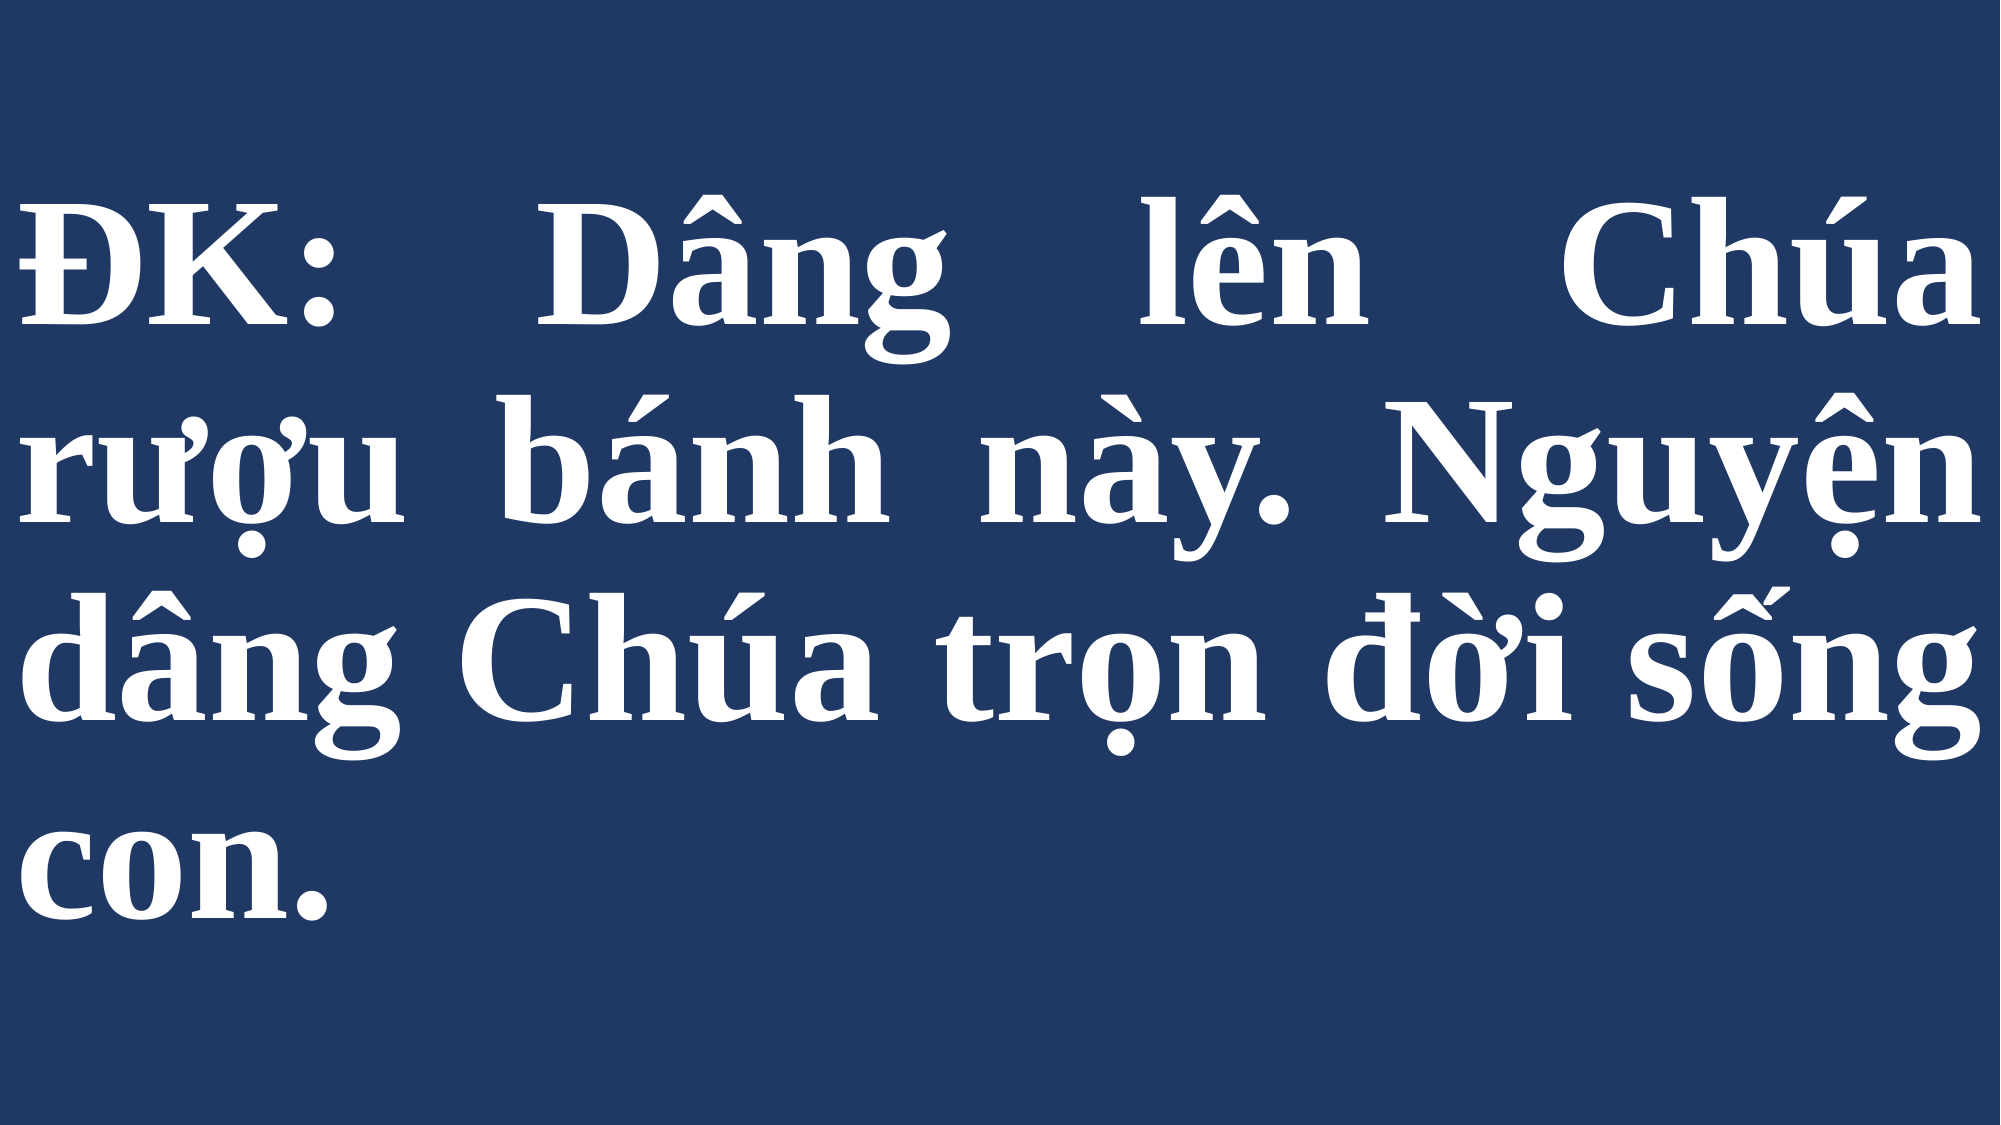

# ĐK: Dâng lên Chúa rượu bánh này. Nguyện dâng Chúa trọn đời sống con.